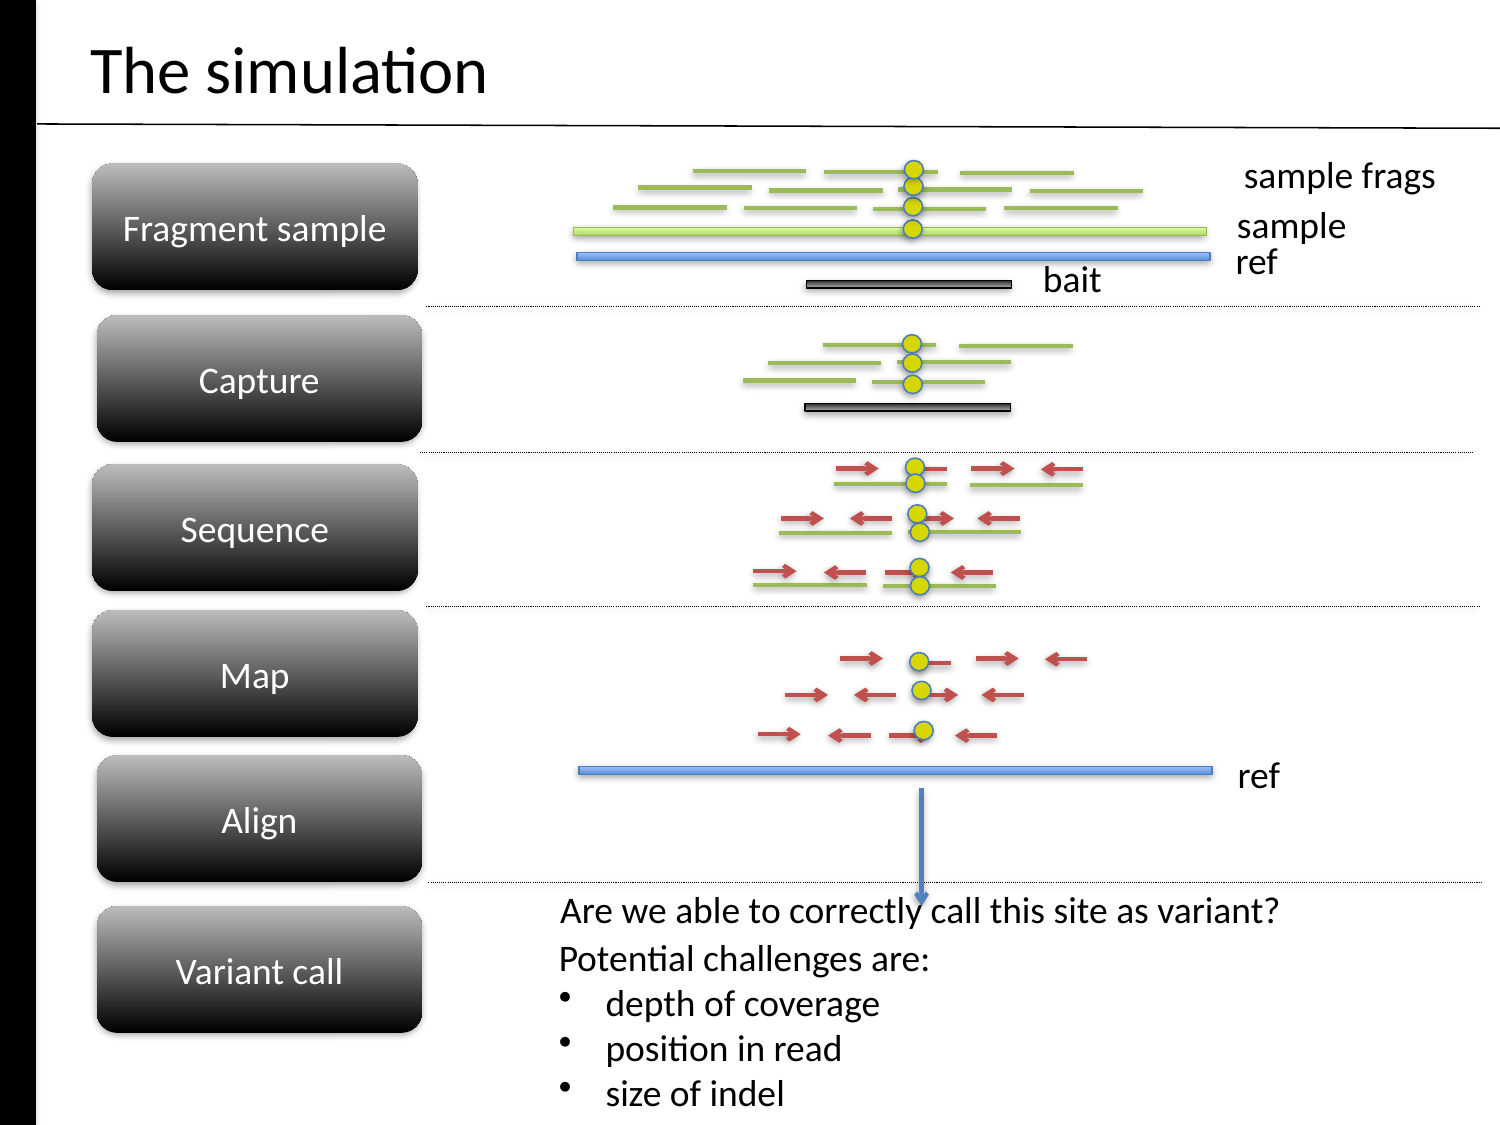

# The simulation
sample frags

Fragment sample

sample

ref
bait

Capture

Sequence

Map

ref
Align

Are we able to correctly call this site as variant?
Variant call
Potential challenges are:
depth of coverage
position in read
size of indel